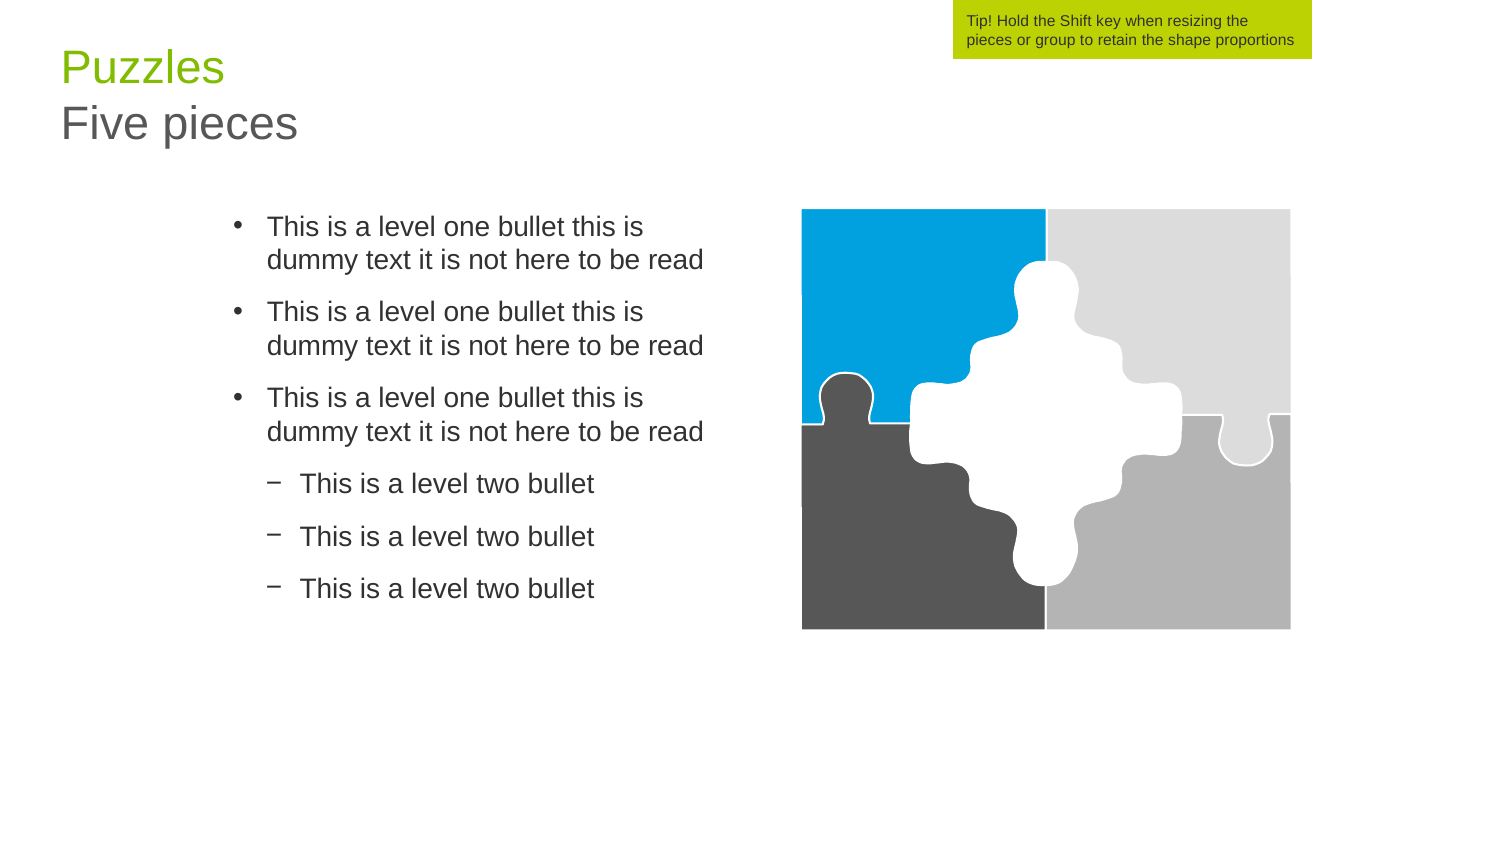

Tip! Hold the Shift key when resizing the pieces or group to retain the shape proportions
# Puzzles Five pieces
This is a level one bullet this is dummy text it is not here to be read
This is a level one bullet this is dummy text it is not here to be read
This is a level one bullet this is dummy text it is not here to be read
This is a level two bullet
This is a level two bullet
This is a level two bullet